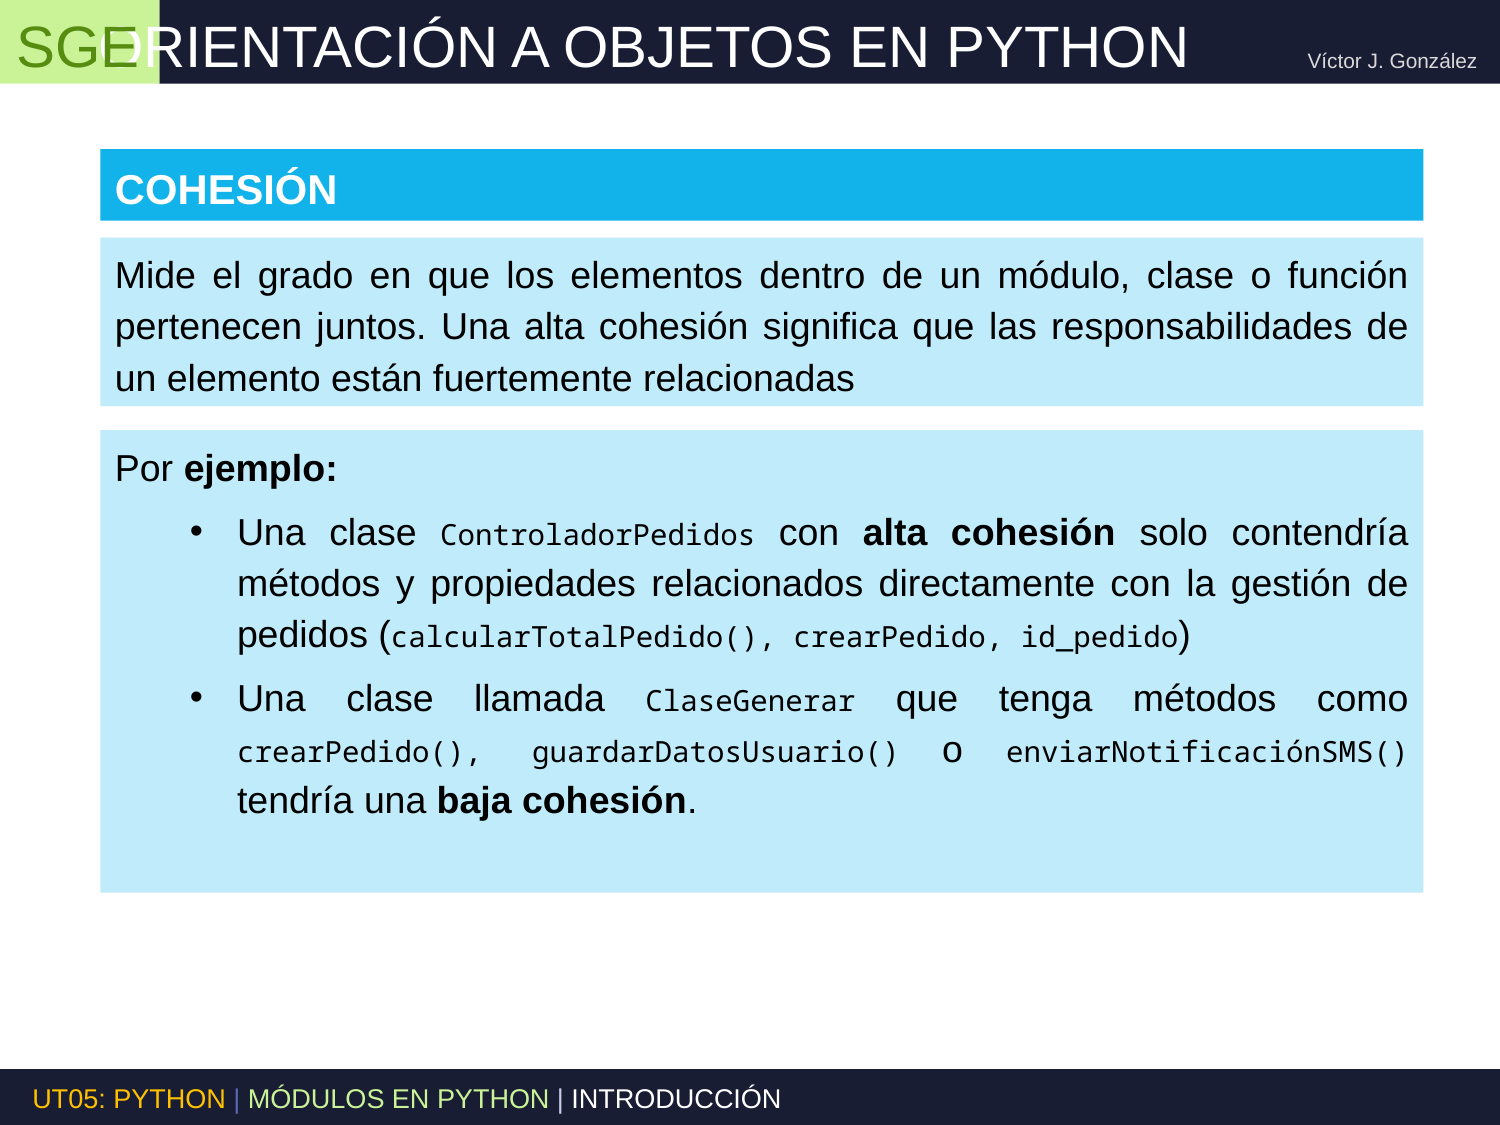

SGE
ORIENTACIÓN A OBJETOS EN PYTHON
Víctor J. González
COHESIÓN
Mide el grado en que los elementos dentro de un módulo, clase o función pertenecen juntos. Una alta cohesión significa que las responsabilidades de un elemento están fuertemente relacionadas
Por ejemplo:
Una clase ControladorPedidos con alta cohesión solo contendría métodos y propiedades relacionados directamente con la gestión de pedidos (calcularTotalPedido(), crearPedido, id_pedido)
Una clase llamada ClaseGenerar que tenga métodos como crearPedido(), guardarDatosUsuario() o enviarNotificaciónSMS() tendría una baja cohesión.

UT05: PYTHON | MÓDULOS EN PYTHON | INTRODUCCIÓN